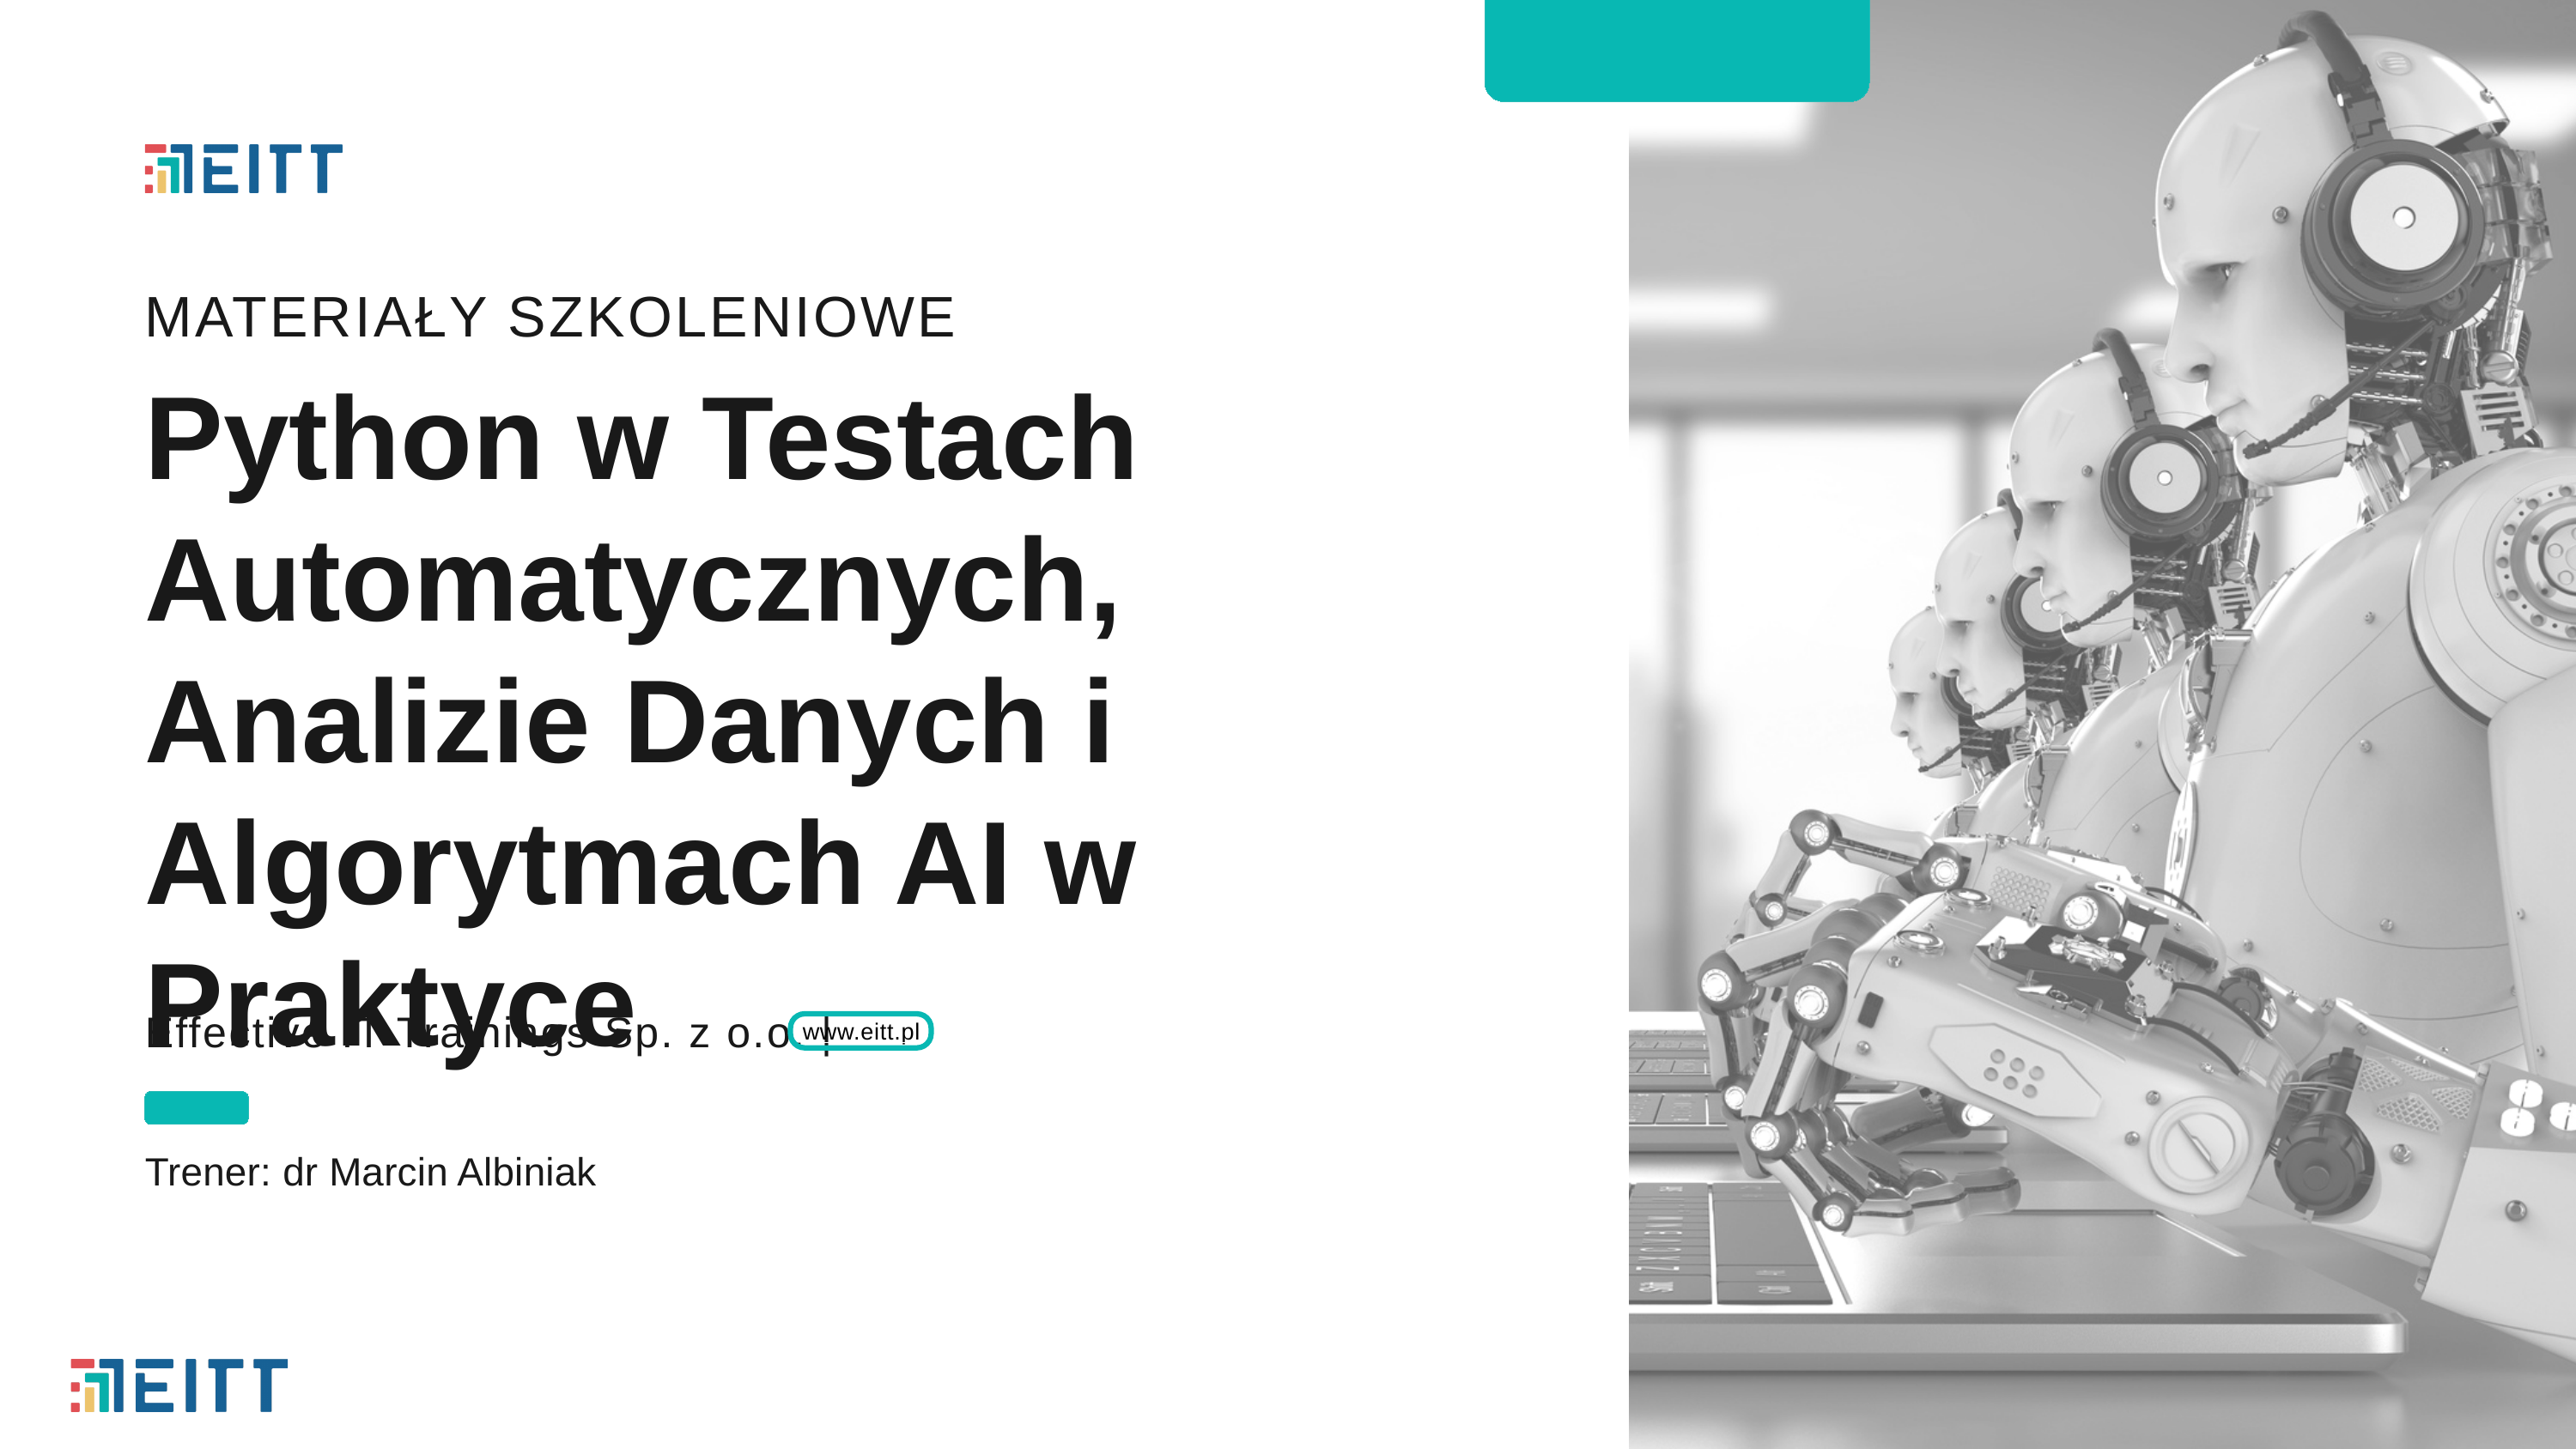

MATERIAŁY SZKOLENIOWE
Python w Testach Automatycznych, Analizie Danych i Algorytmach AI w Praktyce
www.eitt.pl
Effective IT Trainings Sp. z o.o. |

Trener: dr Marcin Albiniak